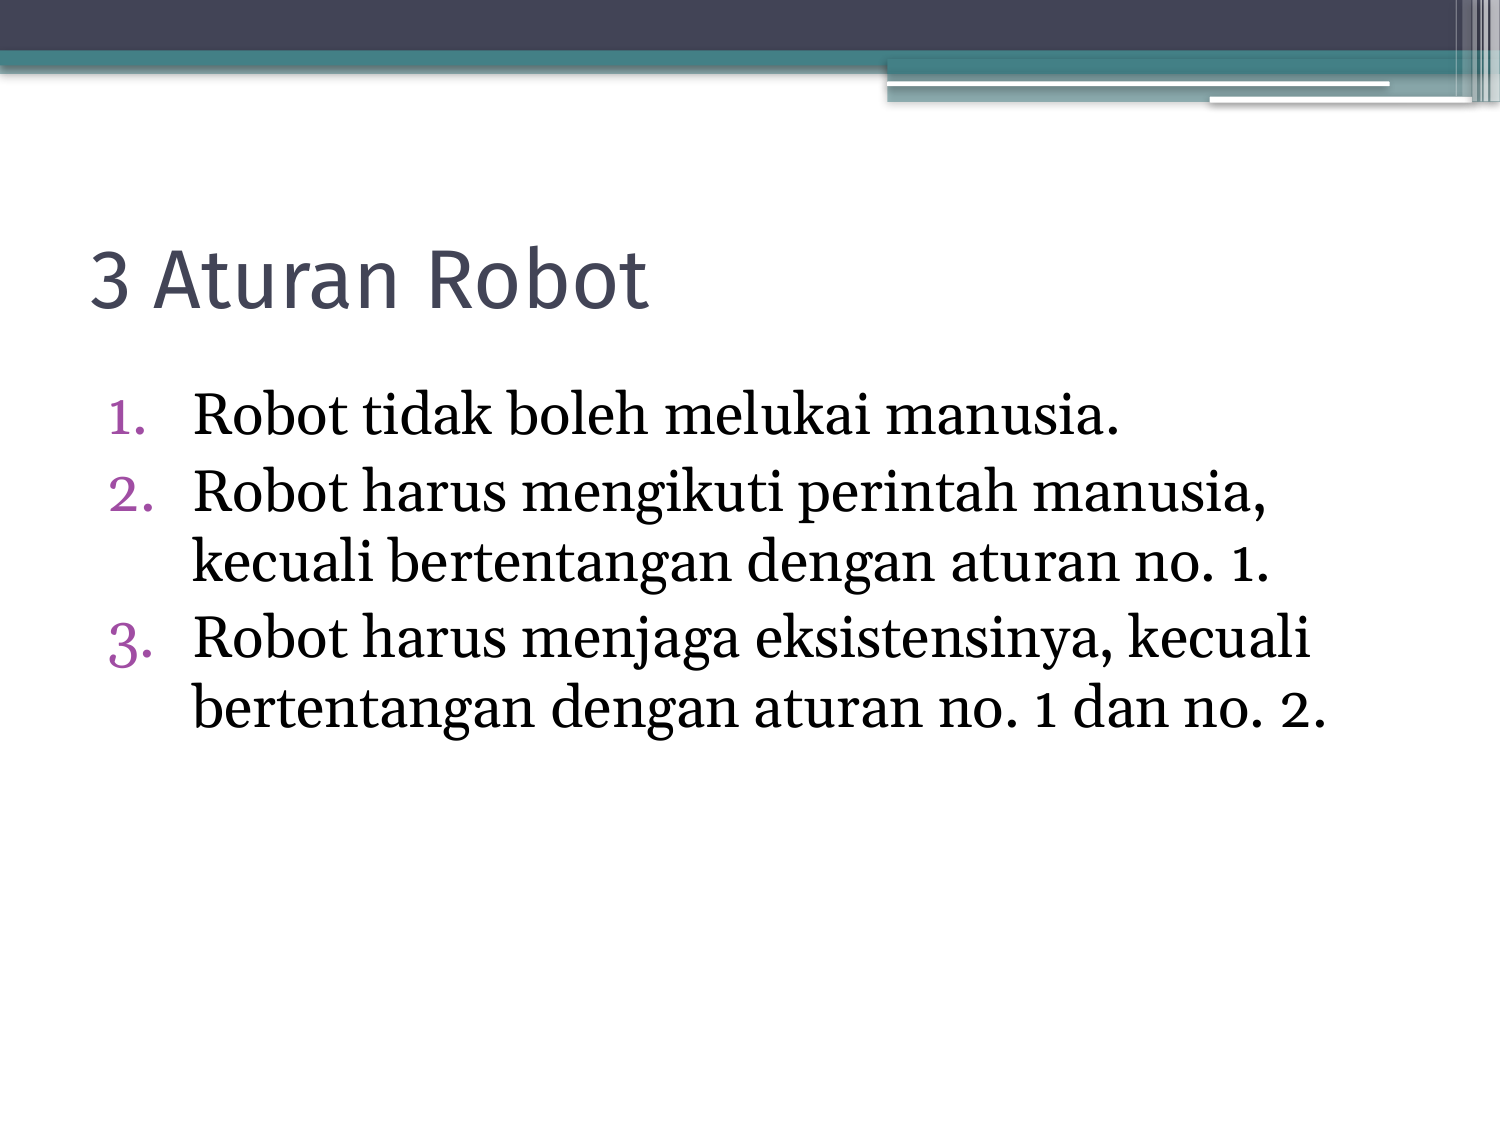

# 3 Aturan Robot
Robot tidak boleh melukai manusia.
Robot harus mengikuti perintah manusia, kecuali bertentangan dengan aturan no. 1.
Robot harus menjaga eksistensinya, kecuali bertentangan dengan aturan no. 1 dan no. 2.